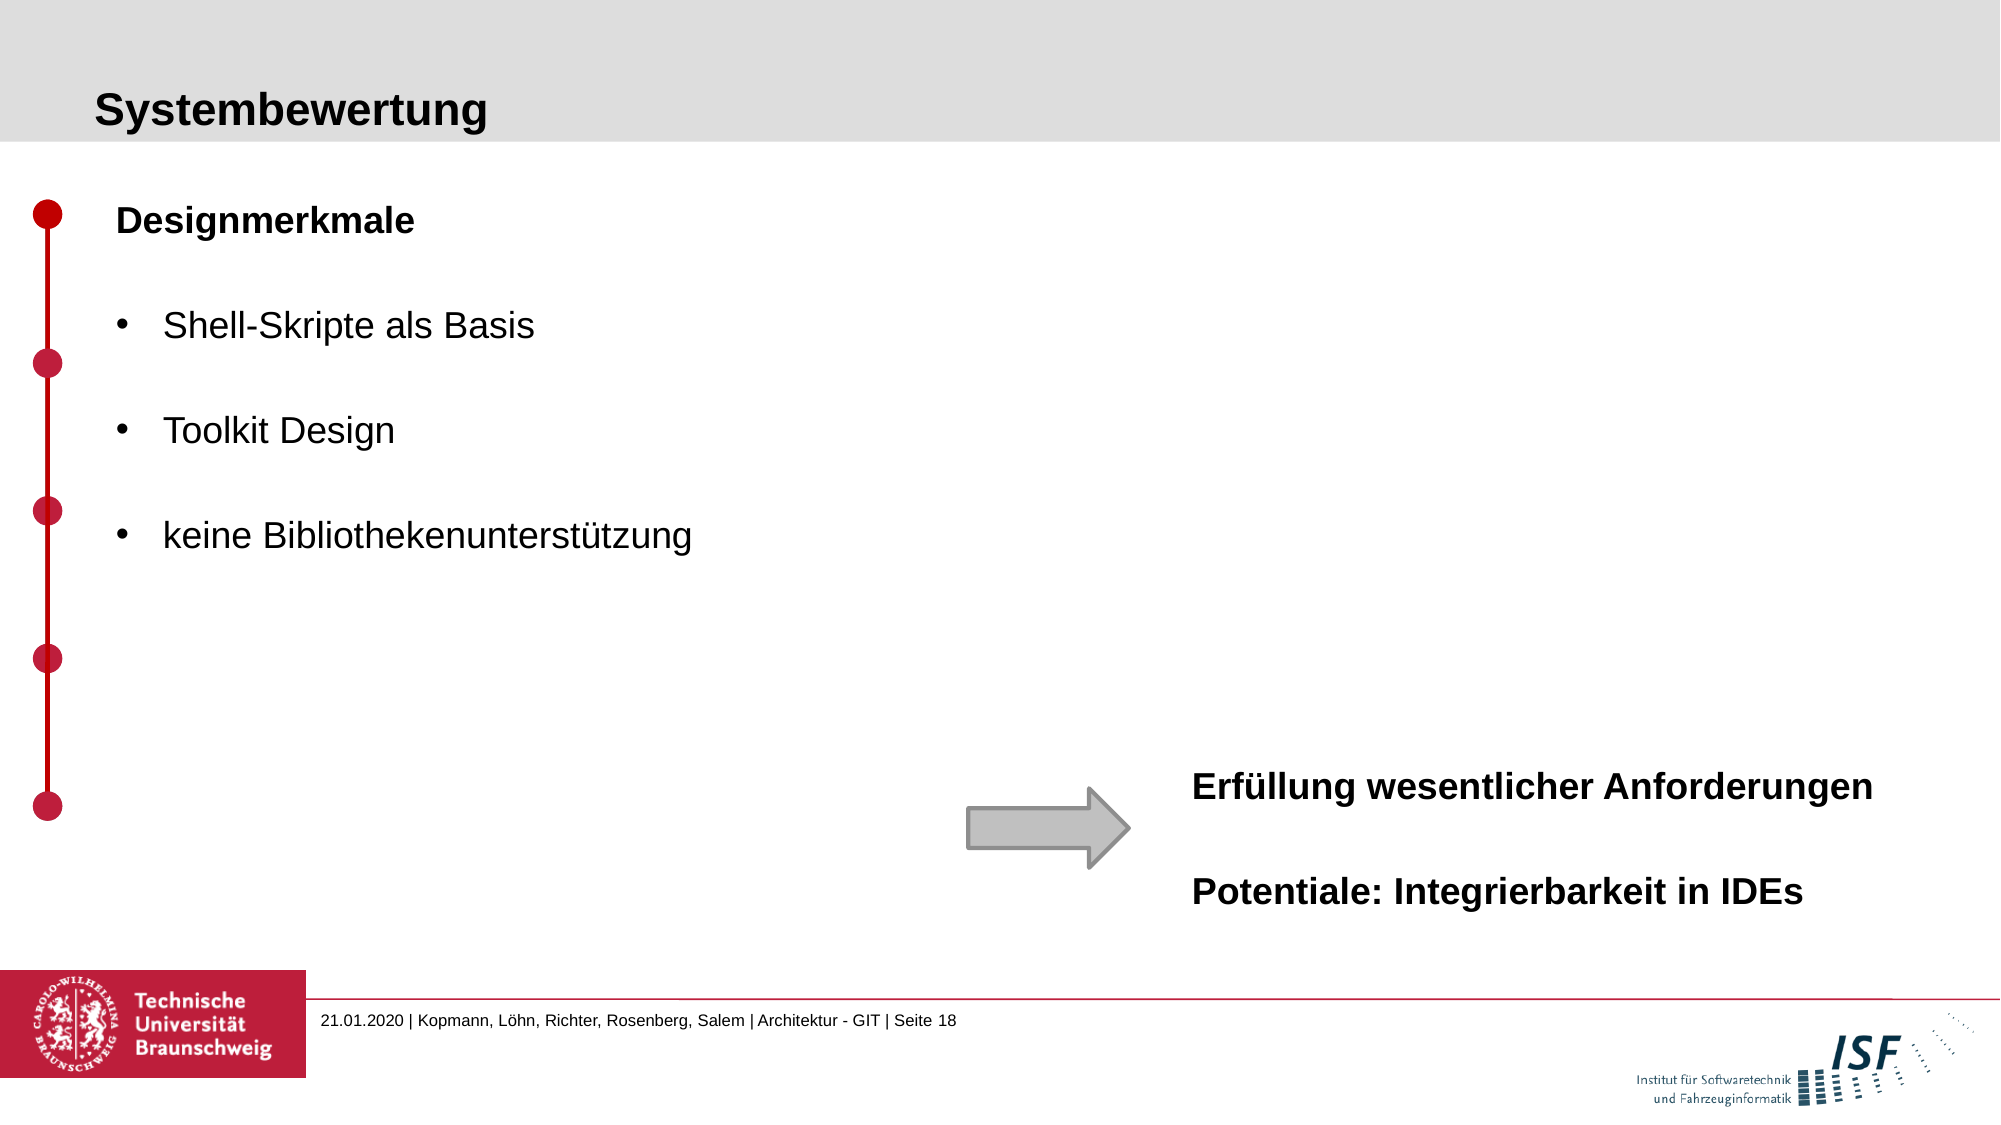

# Systembewertung
Designmerkmale

Shell-Skripte als Basis

Toolkit Design

keine Bibliothekenunterstützung

Erfüllung wesentlicher Anforderungen

Potentiale: Integrierbarkeit in IDEs